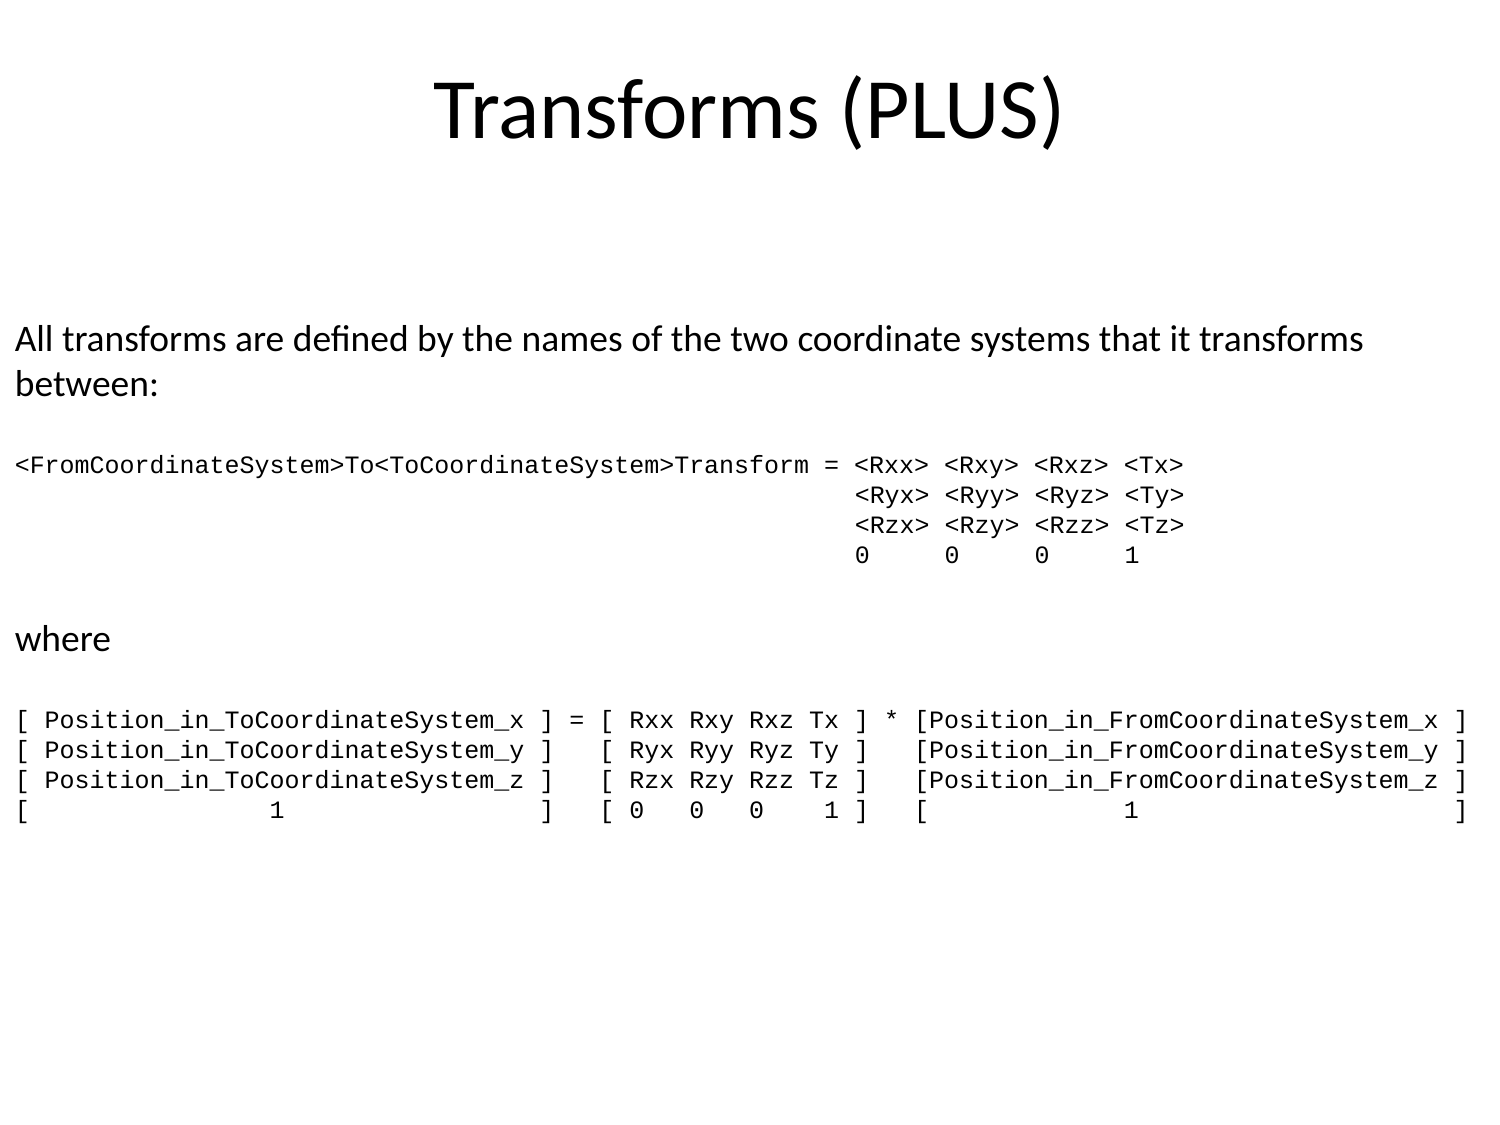

# Transforms (PLUS)
All transforms are defined by the names of the two coordinate systems that it transforms between:

<FromCoordinateSystem>To<ToCoordinateSystem>Transform = <Rxx> <Rxy> <Rxz> <Tx>
                                                        <Ryx> <Ryy> <Ryz> <Ty>
                                                        <Rzx> <Rzy> <Rzz> <Tz>
                                                        0     0     0     1

where

[ Position_in_ToCoordinateSystem_x ] = [ Rxx Rxy Rxz Tx ] * [Position_in_FromCoordinateSystem_x ]
[ Position_in_ToCoordinateSystem_y ]   [ Ryx Ryy Ryz Ty ]   [Position_in_FromCoordinateSystem_y ]
[ Position_in_ToCoordinateSystem_z ]   [ Rzx Rzy Rzz Tz ]   [Position_in_FromCoordinateSystem_z ]
[                1                 ]   [ 0   0   0    1 ]   [             1                     ]